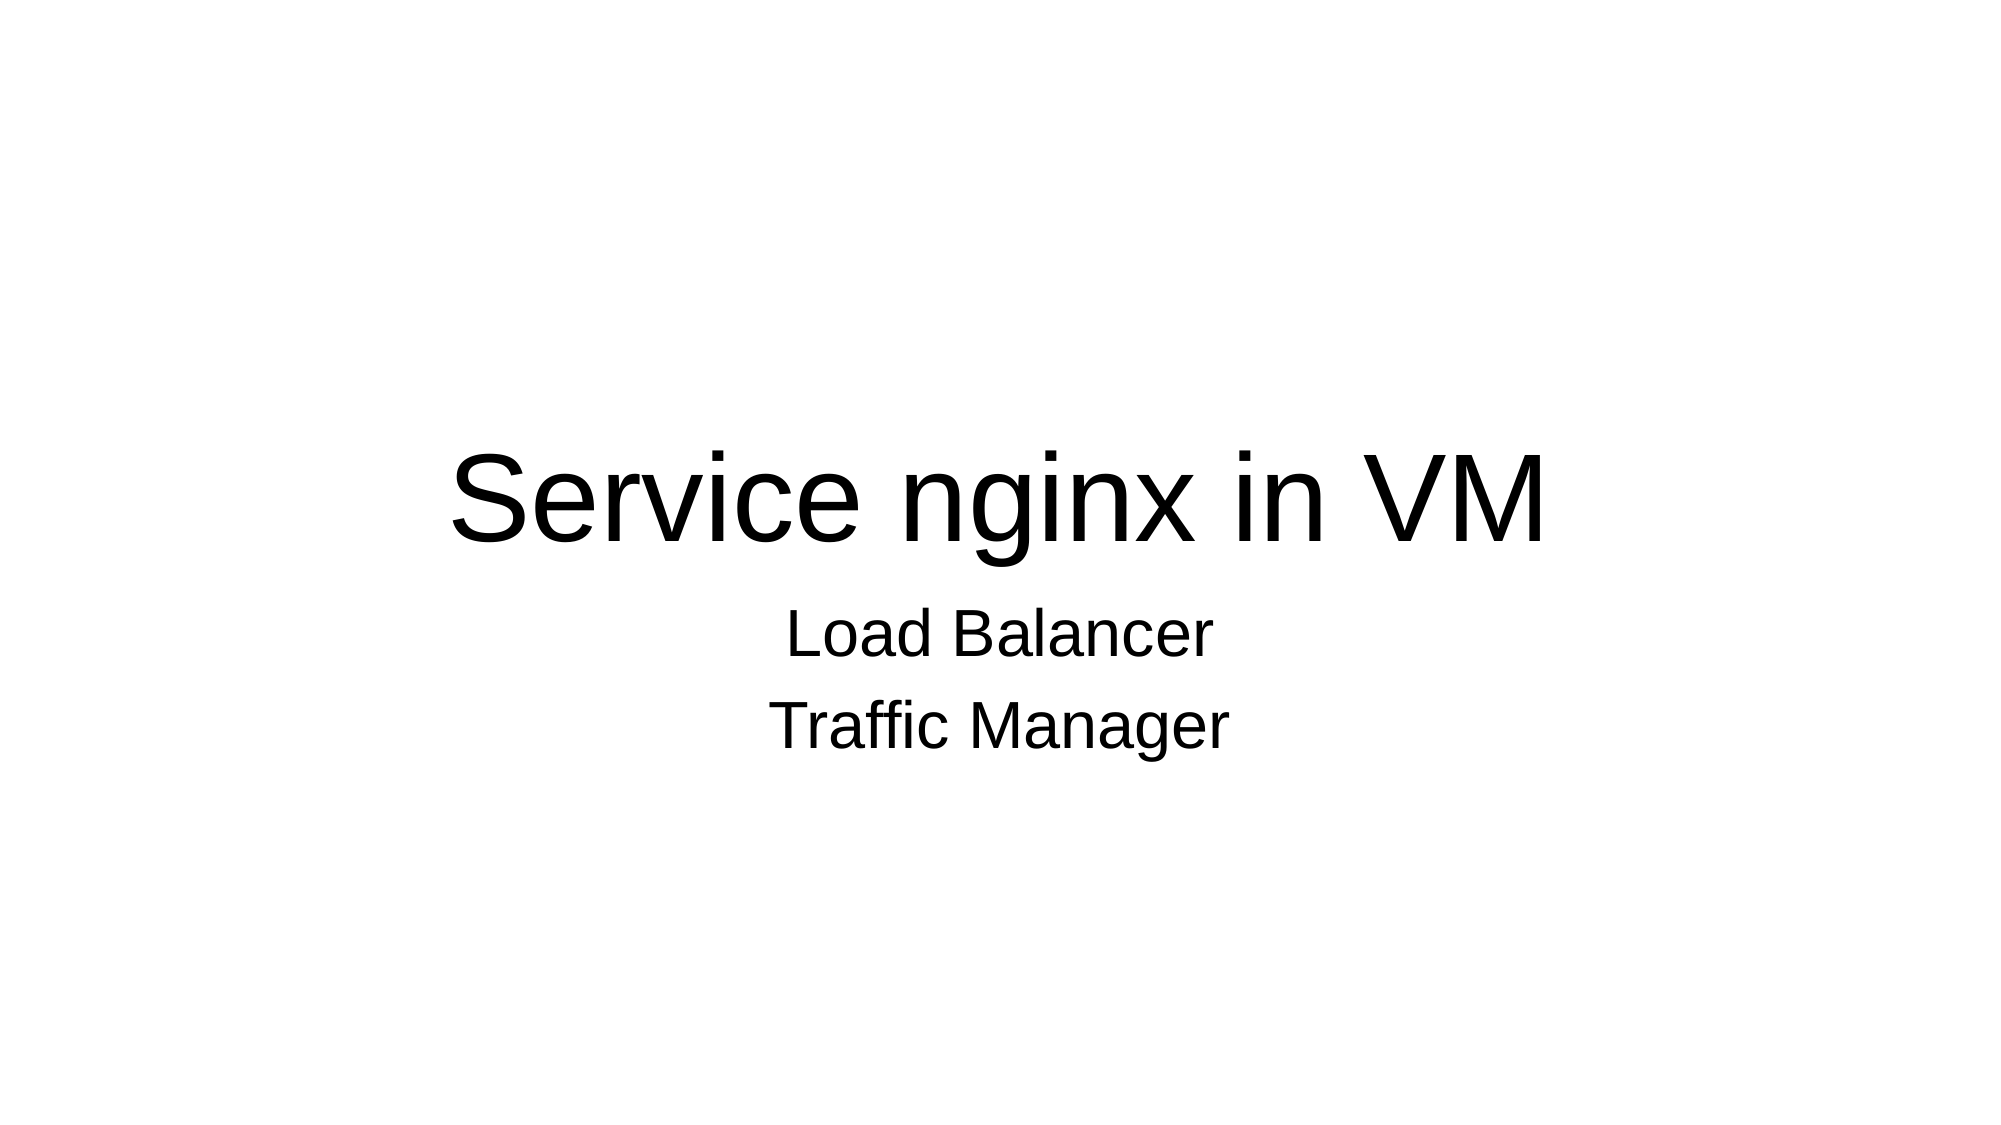

# Service nginx in VM
Load Balancer
Traffic Manager